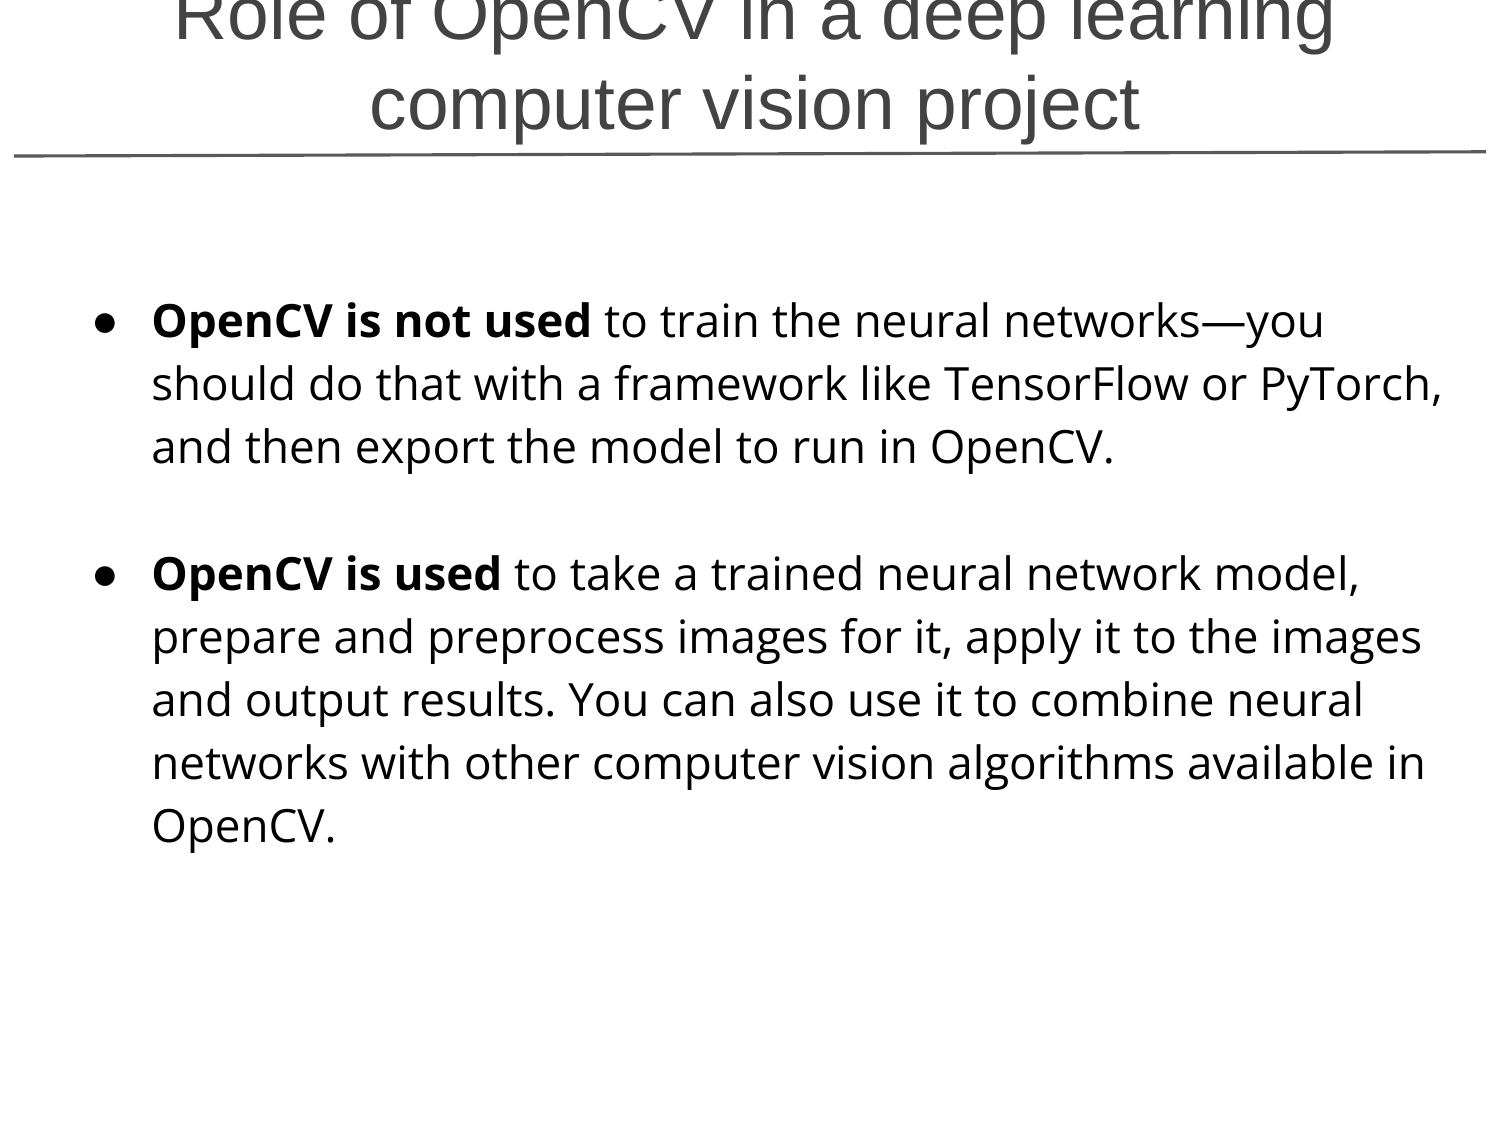

Role of OpenCV in a deep learning computer vision project
OpenCV is not used to train the neural networks—you should do that with a framework like TensorFlow or PyTorch, and then export the model to run in OpenCV.

OpenCV is used to take a trained neural network model, prepare and preprocess images for it, apply it to the images and output results. You can also use it to combine neural networks with other computer vision algorithms available in OpenCV.